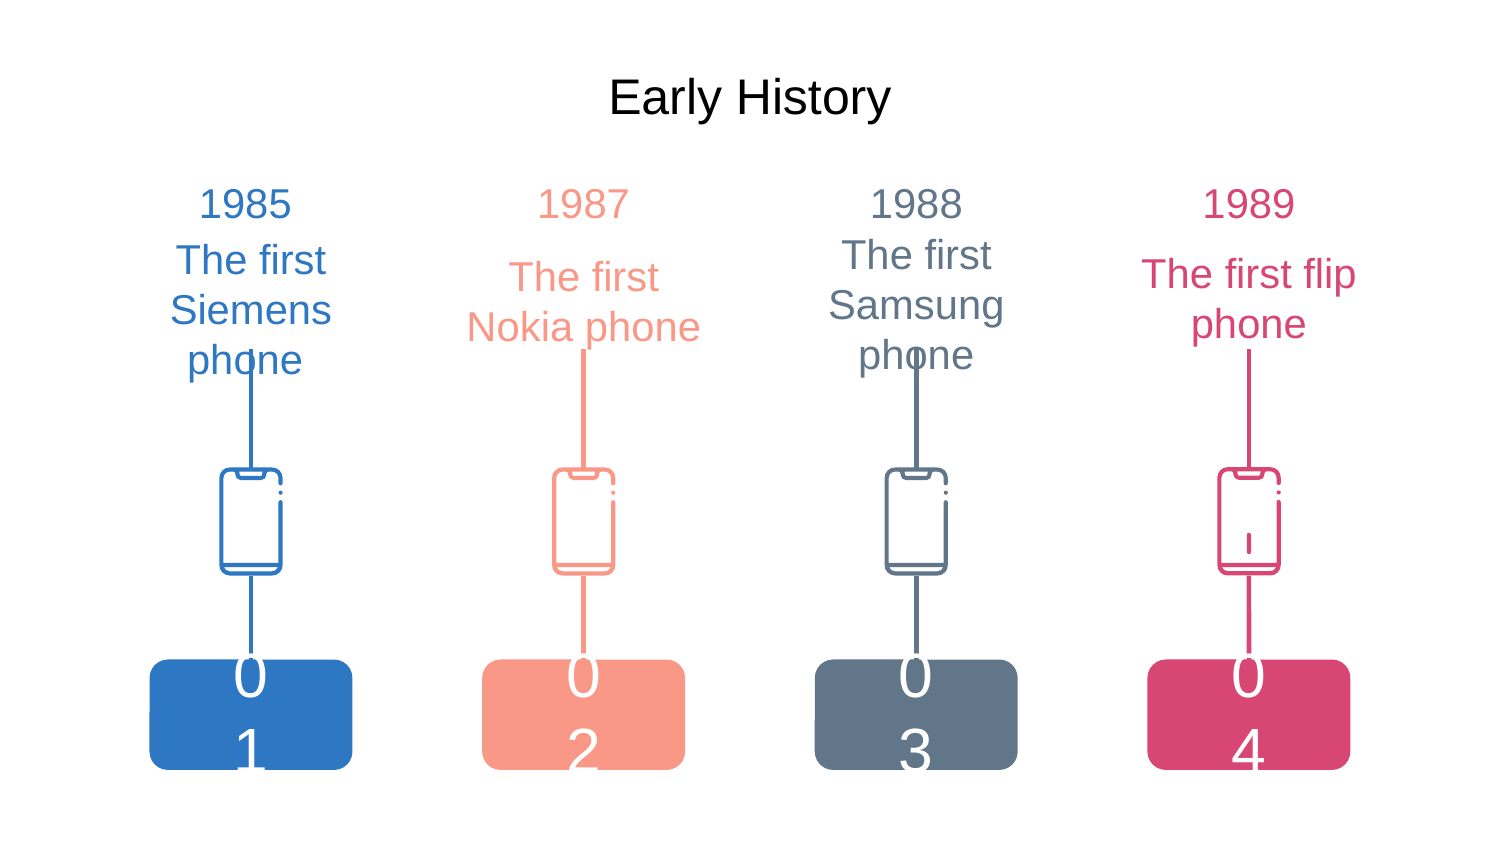

# Early History
1985
1987
1988
1989
The first Siemens phone

01
02
03
04
The first flip phone
The first Samsung phone
The first Nokia phone